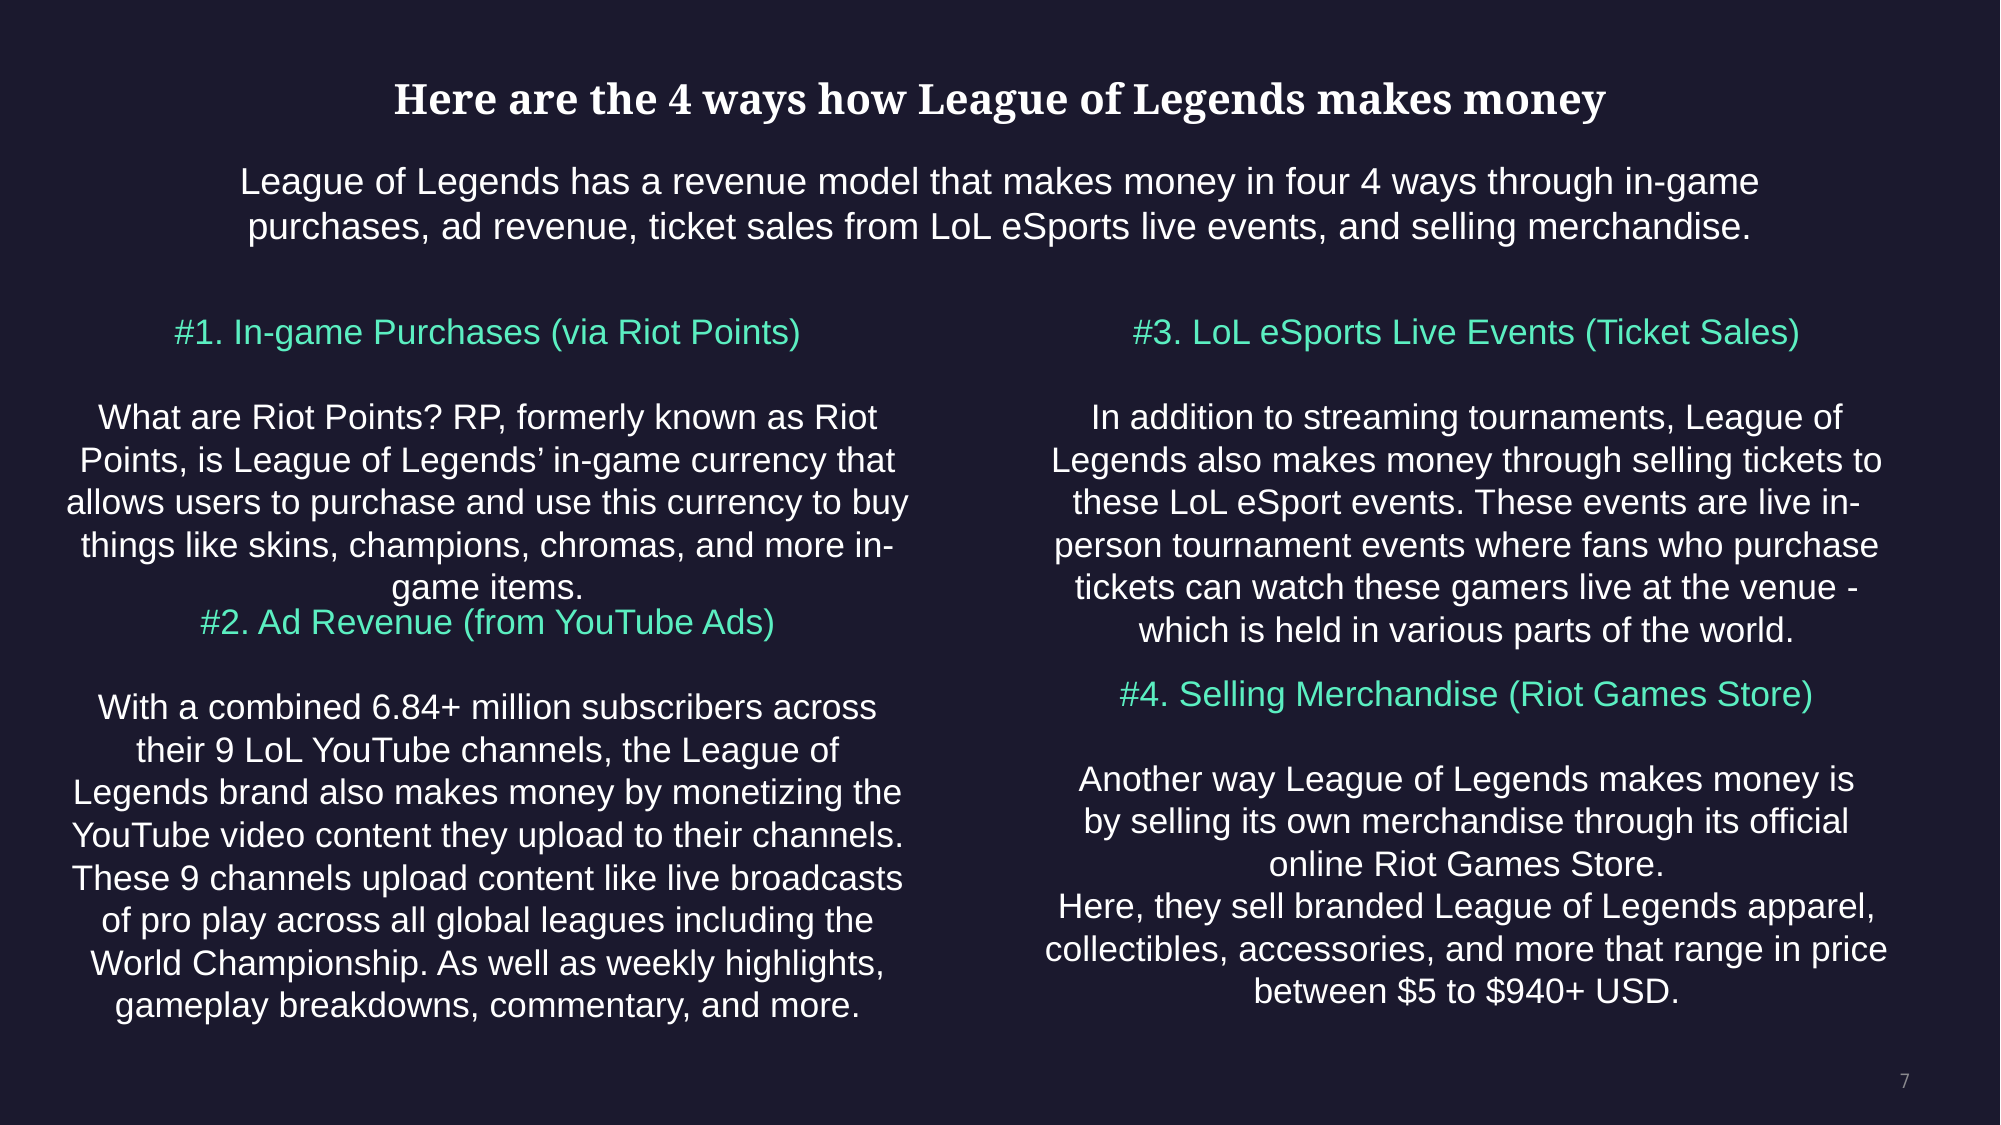

Here are the 4 ways how League of Legends makes money
League of Legends has a revenue model that makes money in four 4 ways through in-game purchases, ad revenue, ticket sales from LoL eSports live events, and selling merchandise.
#1. In-game Purchases (via Riot Points)

What are Riot Points? RP, formerly known as Riot Points, is League of Legends’ in-game currency that allows users to purchase and use this currency to buy things like skins, champions, chromas, and more in-game items.
#3. LoL eSports Live Events (Ticket Sales)

In addition to streaming tournaments, League of Legends also makes money through selling tickets to these LoL eSport events. These events are live in-person tournament events where fans who purchase tickets can watch these gamers live at the venue - which is held in various parts of the world.
#2. Ad Revenue (from YouTube Ads)

With a combined 6.84+ million subscribers across their 9 LoL YouTube channels, the League of Legends brand also makes money by monetizing the YouTube video content they upload to their channels.
These 9 channels upload content like live broadcasts of pro play across all global leagues including the World Championship. As well as weekly highlights, gameplay breakdowns, commentary, and more.
#4. Selling Merchandise (Riot Games Store)

Another way League of Legends makes money is by selling its own merchandise through its official online Riot Games Store.
Here, they sell branded League of Legends apparel, collectibles, accessories, and more that range in price between $5 to $940+ USD.
7